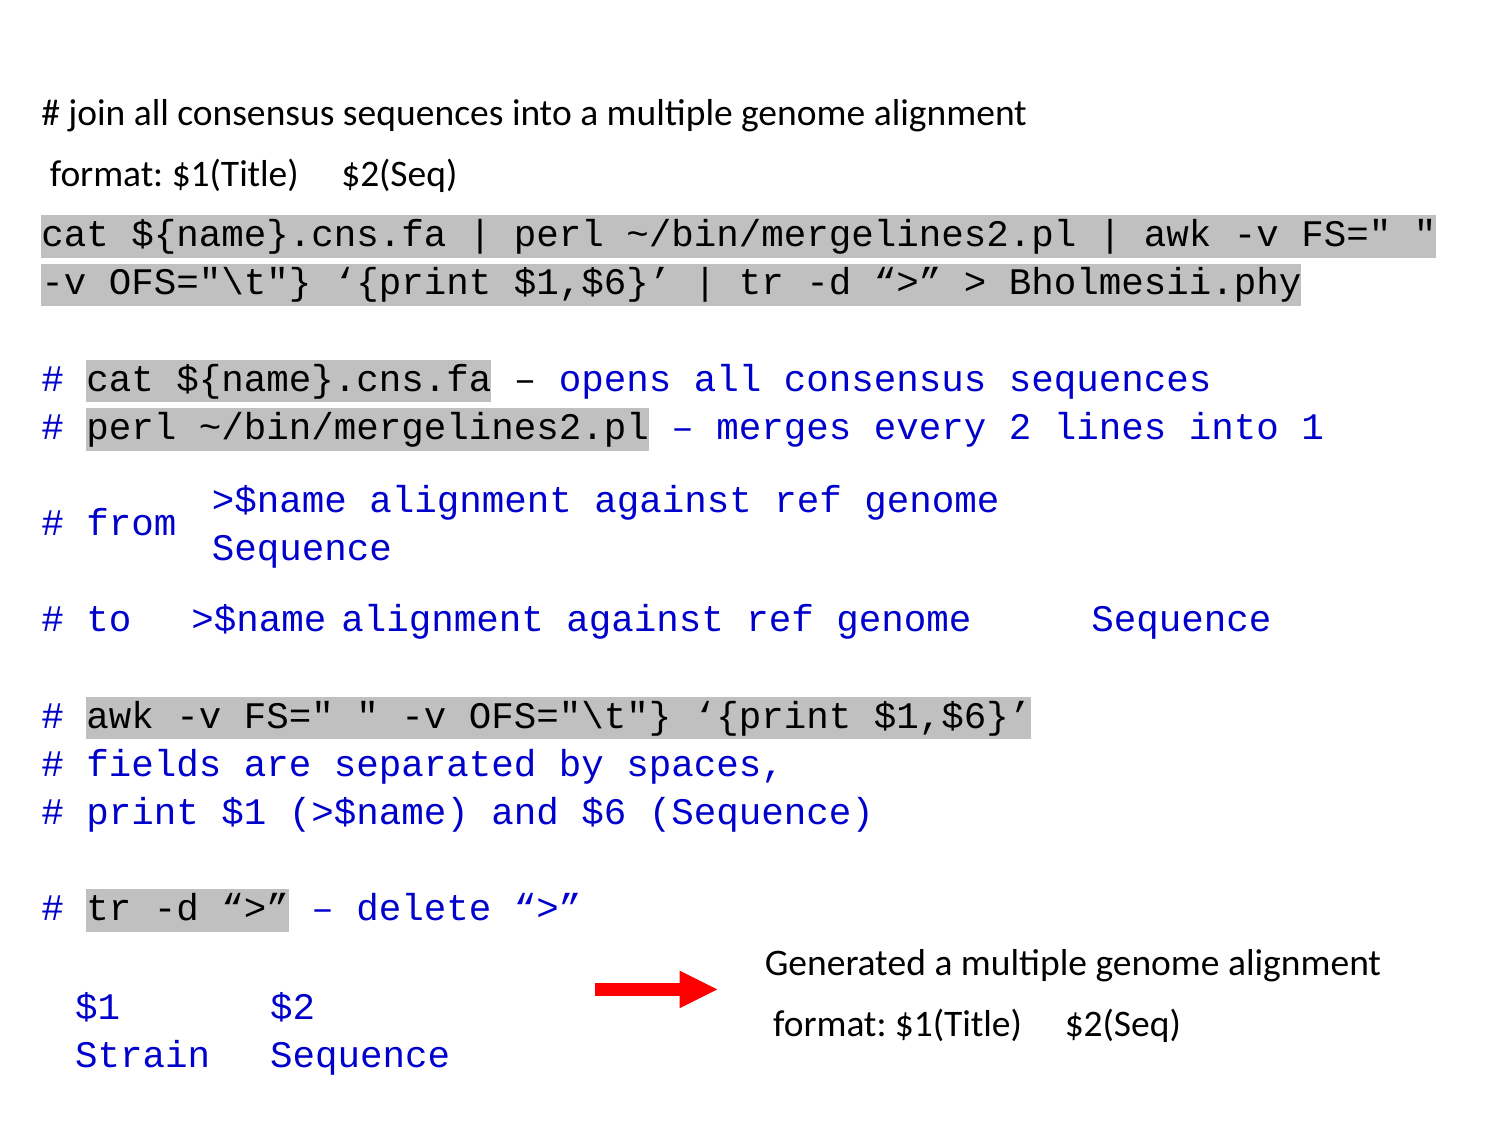

# join all consensus sequences into a multiple genome alignment
 format: $1(Title)	$2(Seq)
cat ${name}.cns.fa | perl ~/bin/mergelines2.pl | awk -v FS=" " -v OFS="\t"} ‘{print $1,$6}’ | tr -d “>” > Bholmesii.phy

# cat ${name}.cns.fa – opens all consensus sequences
# perl ~/bin/mergelines2.pl – merges every 2 lines into 1

# from

# to	>$name	alignment against ref genome	Sequence

# awk -v FS=" " -v OFS="\t"} ‘{print $1,$6}’
# fields are separated by spaces,
# print $1 (>$name) and $6 (Sequence)

# tr -d “>” – delete “>”
>$name alignment against ref genome Sequence
Generated a multiple genome alignment
 format: $1(Title)	$2(Seq)
$1	  $2
Strain	  Sequence